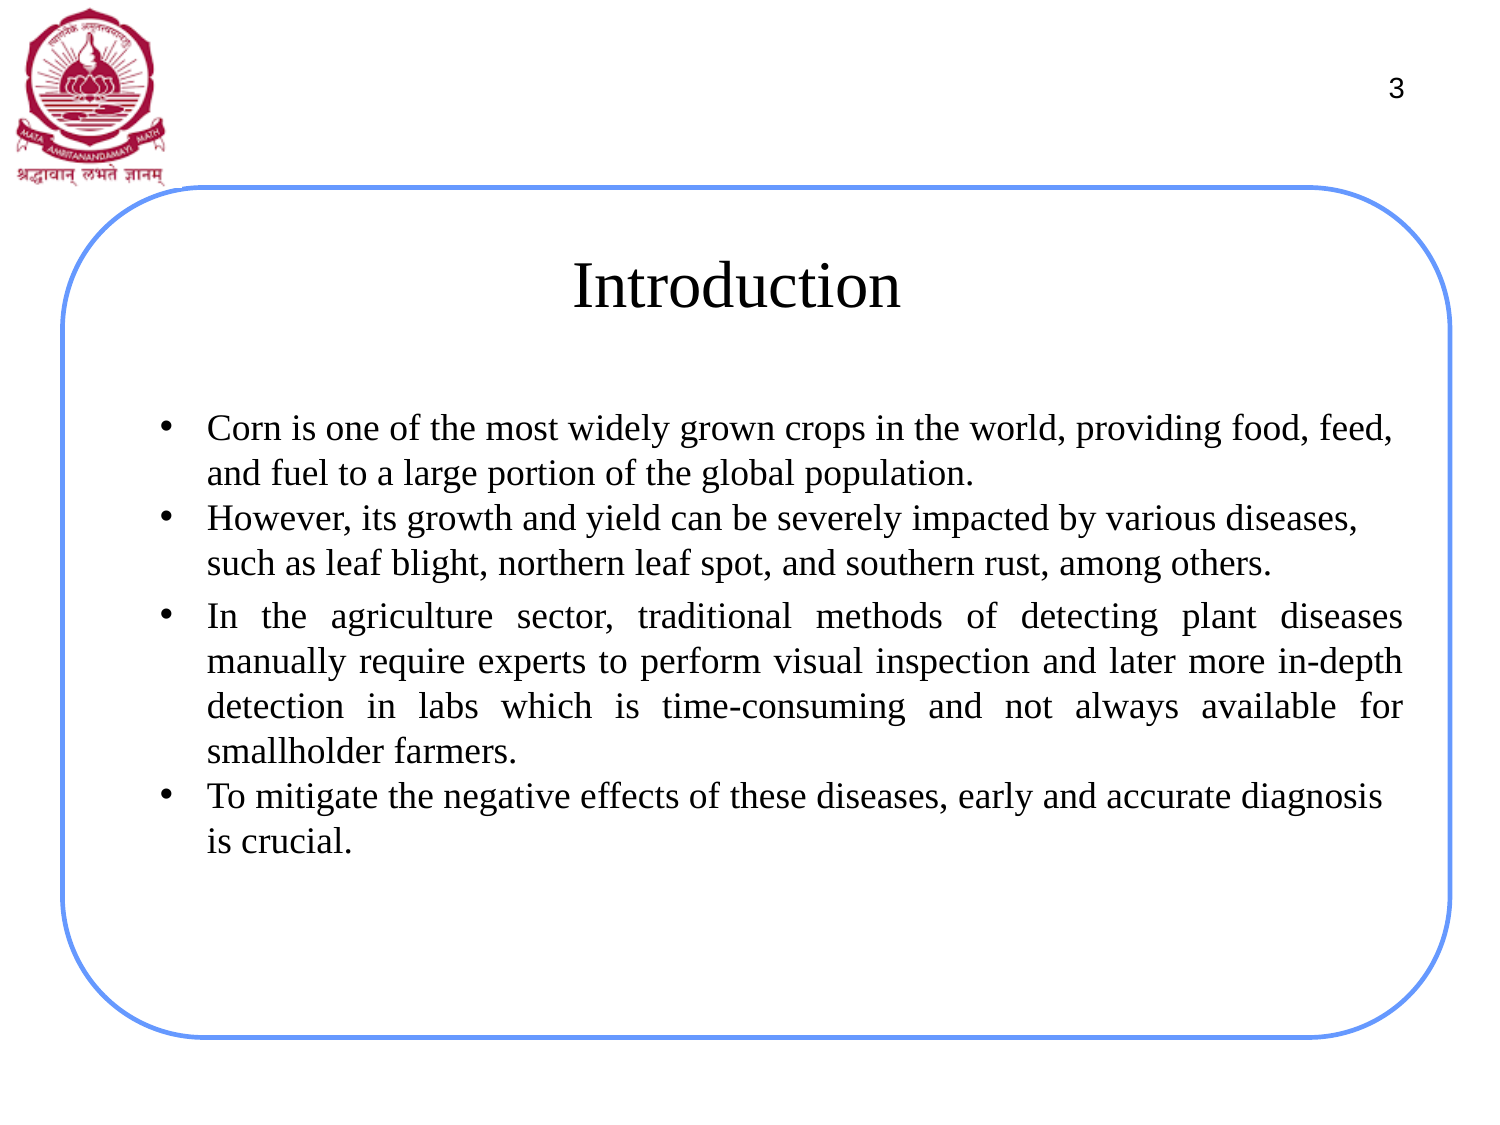

3
# Introduction
Corn is one of the most widely grown crops in the world, providing food, feed, and fuel to a large portion of the global population.
However, its growth and yield can be severely impacted by various diseases, such as leaf blight, northern leaf spot, and southern rust, among others.
In the agriculture sector, traditional methods of detecting plant diseases manually require experts to perform visual inspection and later more in-depth detection in labs which is time-consuming and not always available for smallholder farmers.
To mitigate the negative effects of these diseases, early and accurate diagnosis is crucial.